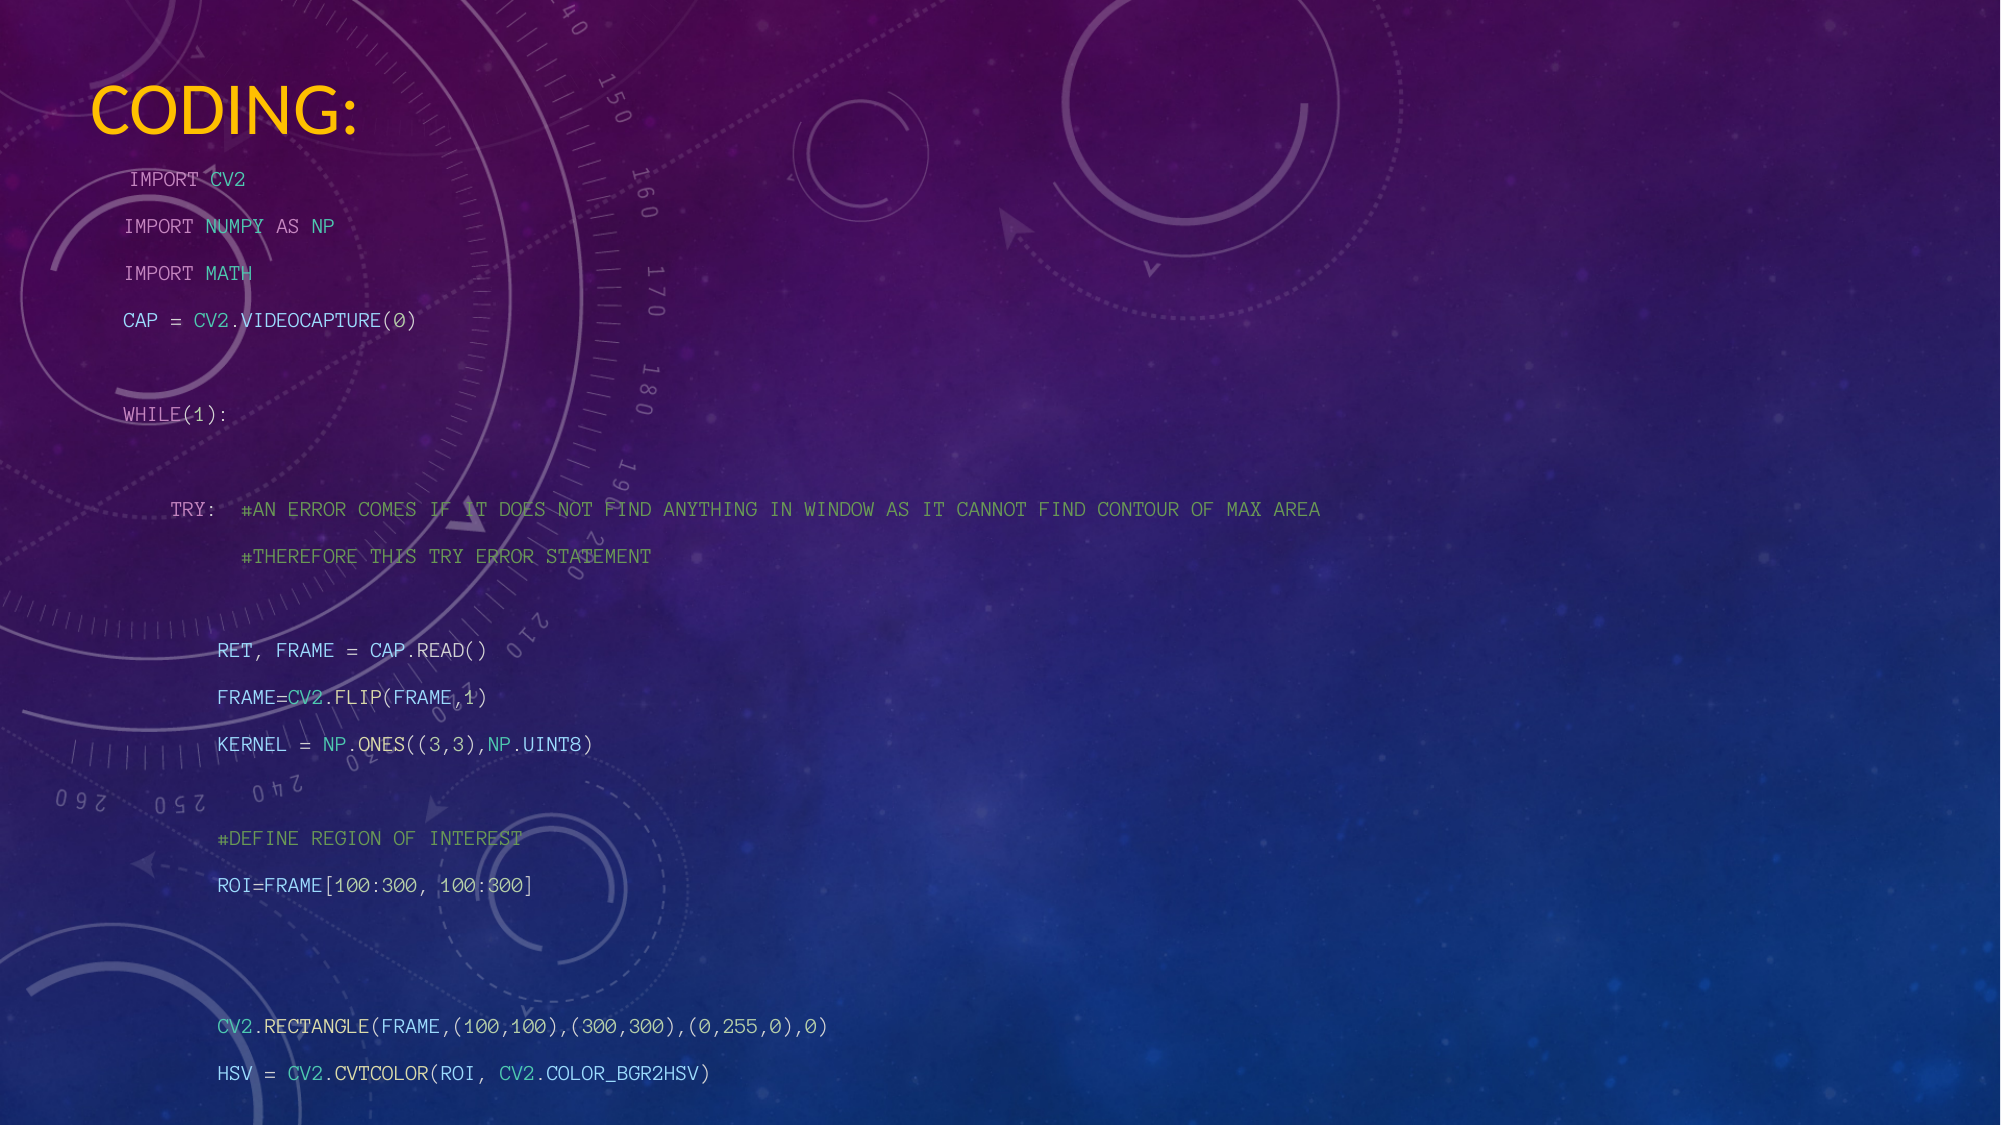

# CODING:
 import cv2
import numpy as np
import math
cap = cv2.VideoCapture(0)

while(1):

    try:  #an error comes if it does not find anything in window as it cannot find contour of max area
          #therefore this try error statement

        ret, frame = cap.read()
        frame=cv2.flip(frame,1)
        kernel = np.ones((3,3),np.uint8)

        #define region of interest
        roi=frame[100:300, 100:300]

        cv2.rectangle(frame,(100,100),(300,300),(0,255,0),0)
        hsv = cv2.cvtColor(roi, cv2.COLOR_BGR2HSV)